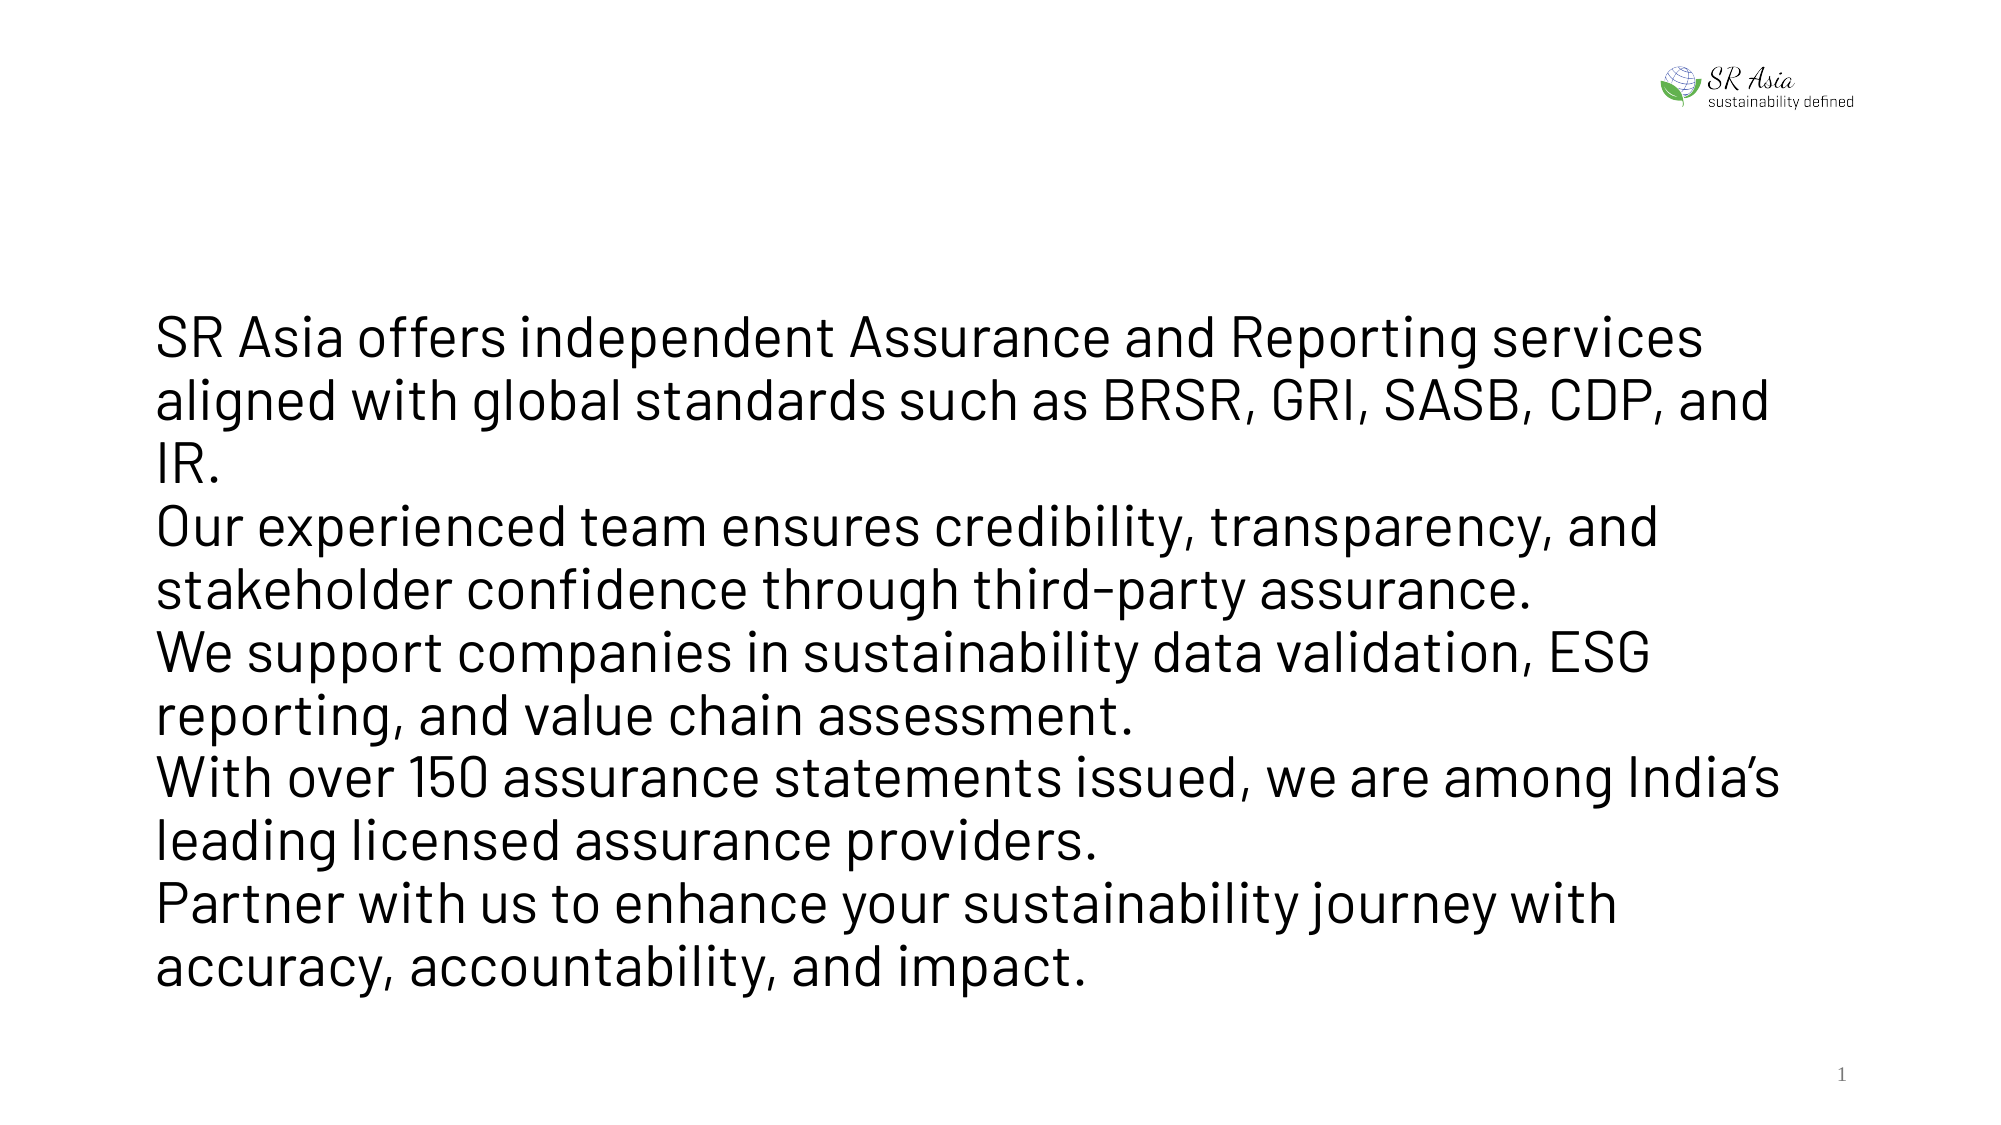

SR Asia offers independent Assurance and Reporting services aligned with global standards such as BRSR, GRI, SASB, CDP, and IR.
Our experienced team ensures credibility, transparency, and stakeholder confidence through third-party assurance.
We support companies in sustainability data validation, ESG reporting, and value chain assessment.
With over 150 assurance statements issued, we are among India’s leading licensed assurance providers.
Partner with us to enhance your sustainability journey with accuracy, accountability, and impact.
1